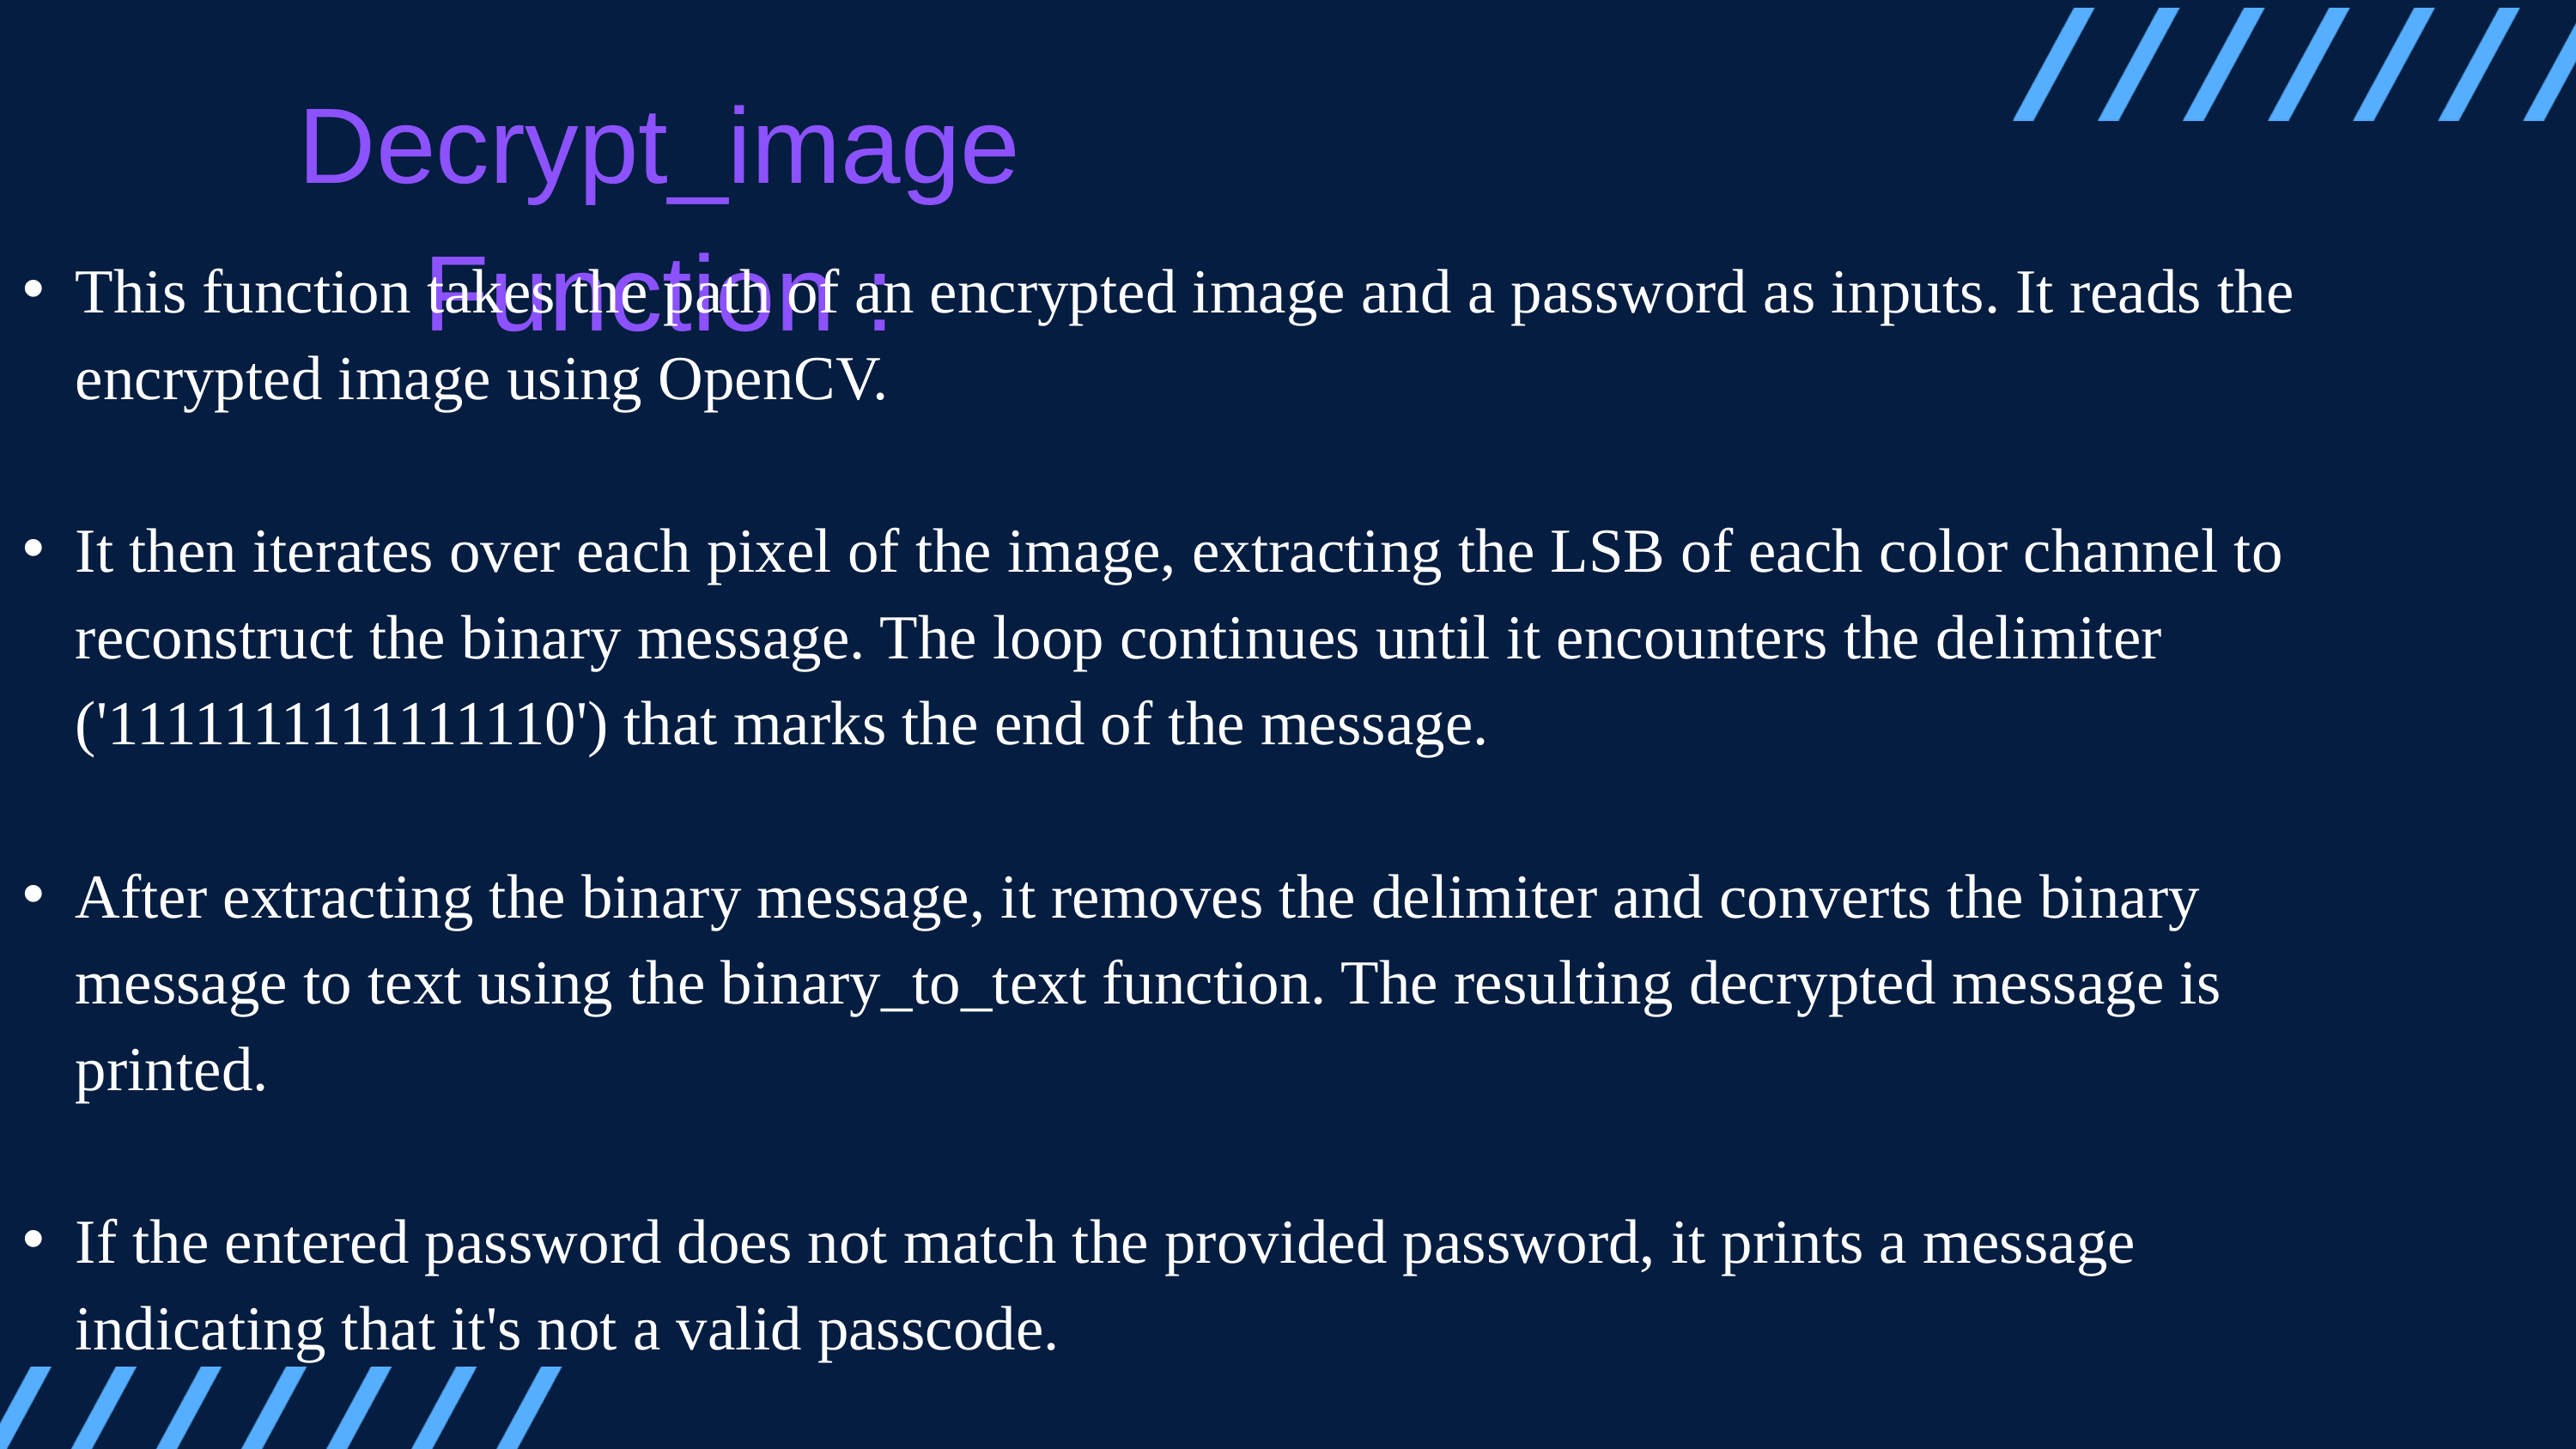

Decrypt_image Function :

This function takes the path of an encrypted image and a password as inputs. It reads the encrypted image using OpenCV.

It then iterates over each pixel of the image, extracting the LSB of each color channel to reconstruct the binary message. The loop continues until it encounters the delimiter ('1111111111111110') that marks the end of the message.

After extracting the binary message, it removes the delimiter and converts the binary message to text using the binary_to_text function. The resulting decrypted message is printed.

If the entered password does not match the provided password, it prints a message indicating that it's not a valid passcode.